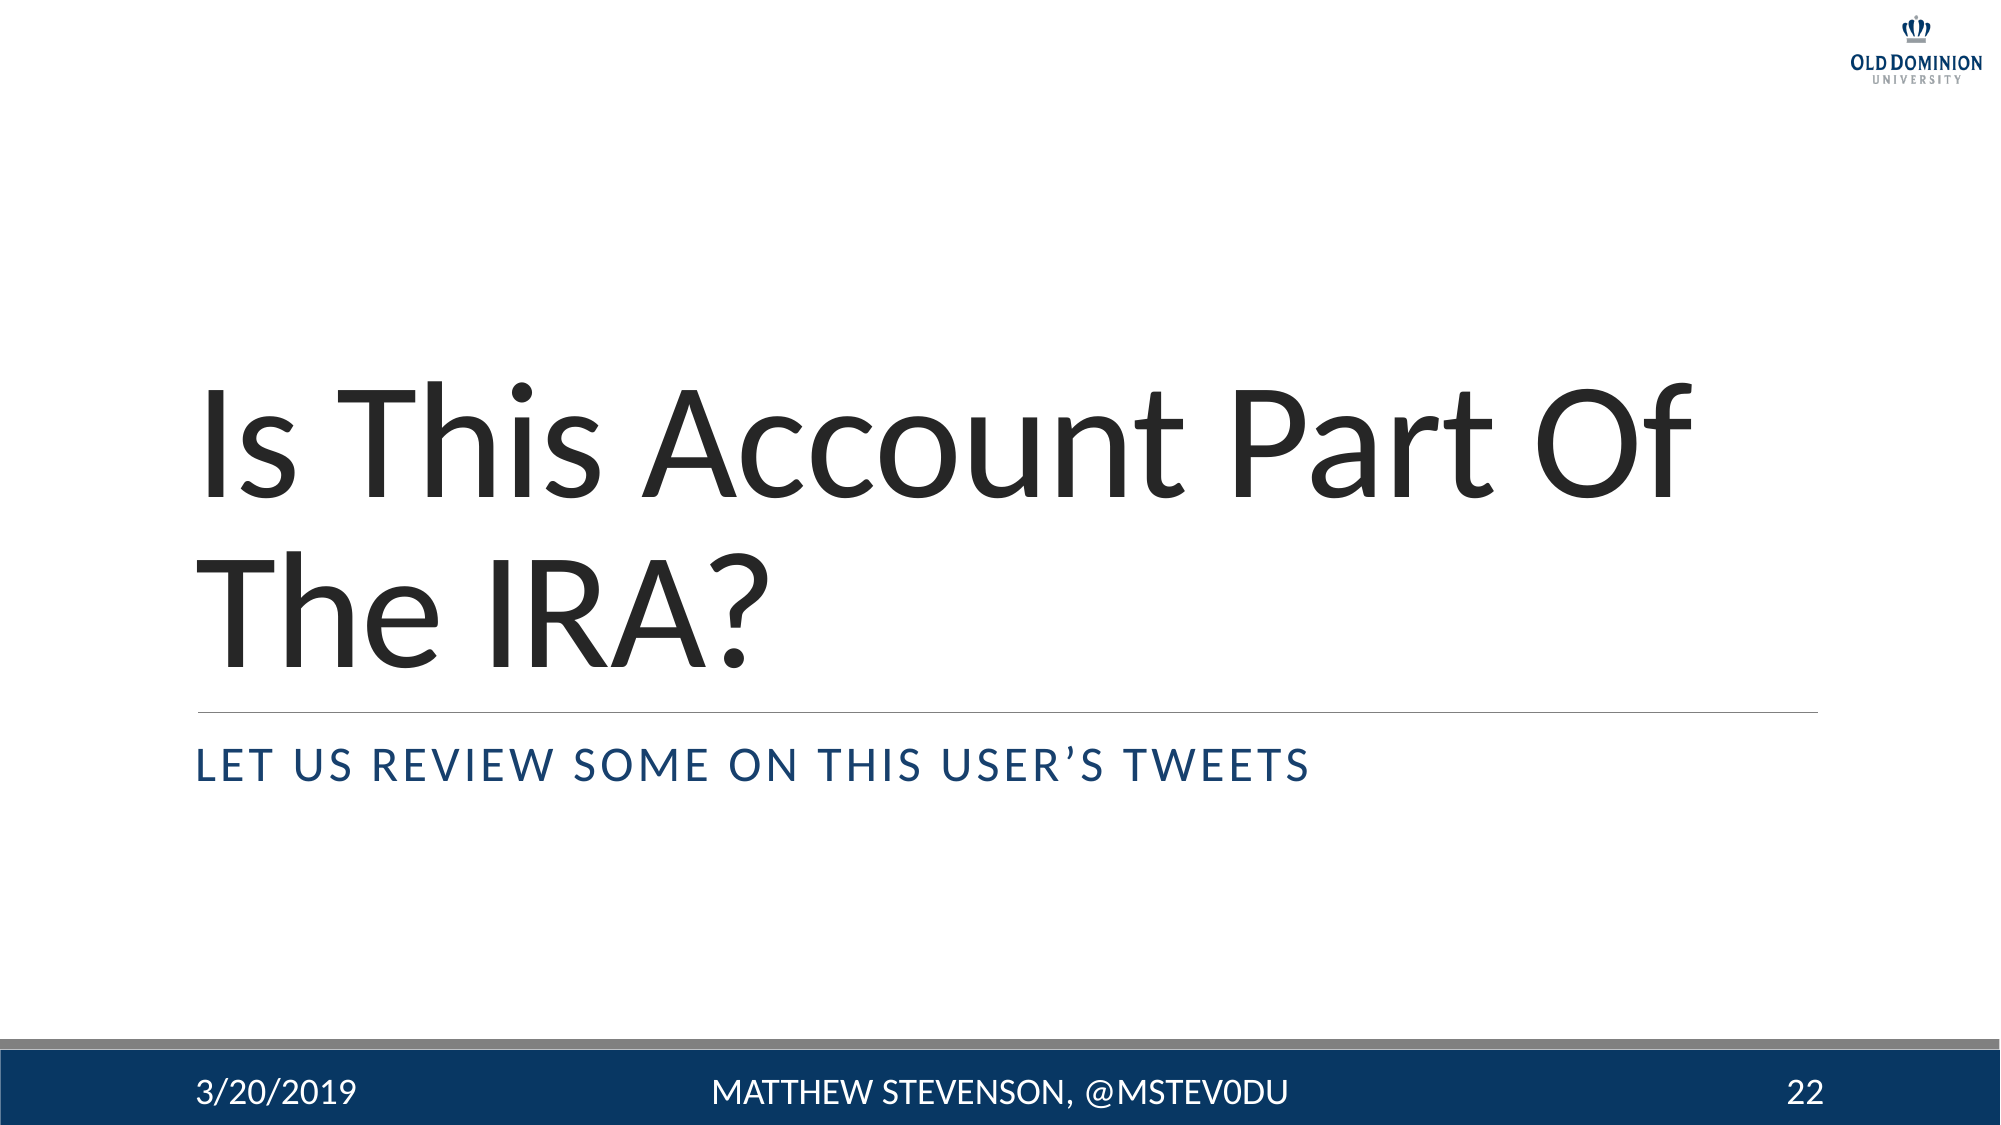

# Is This Account Part Of The IRA?
Let Us Review Some On This User’s Tweets
3/20/2019
Matthew Stevenson, @mstev0du
22